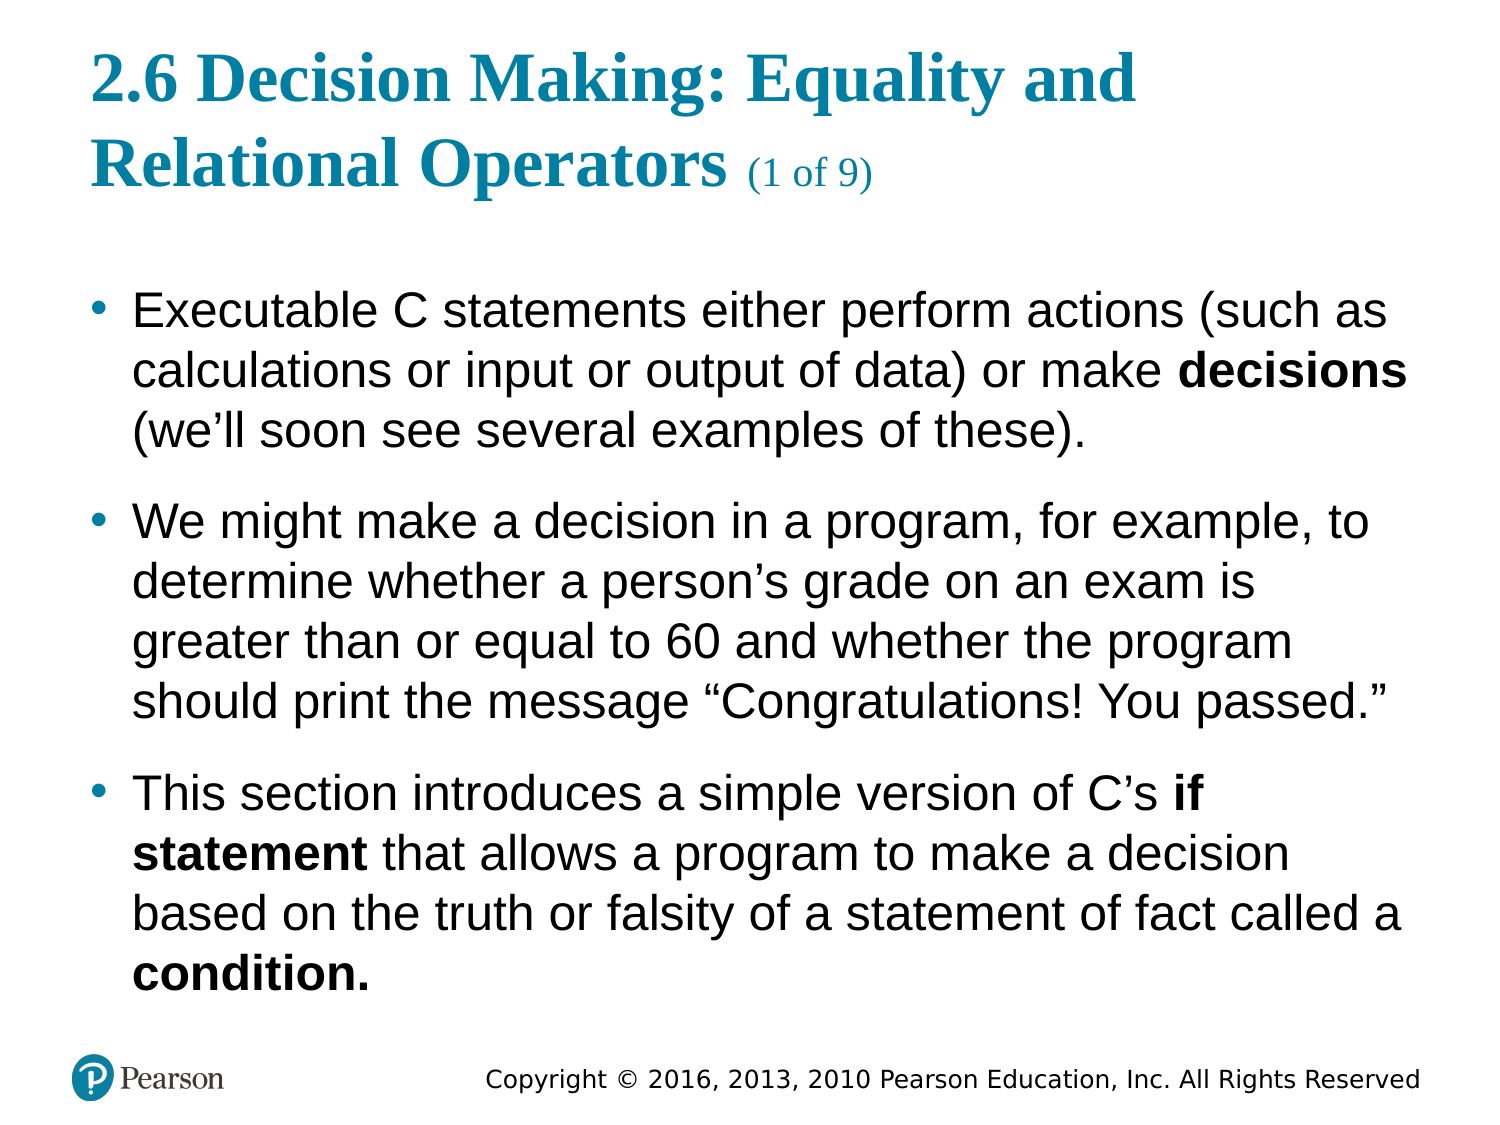

# 2.6 Decision Making: Equality and Relational Operators (1 of 9)
Executable C statements either perform actions (such as calculations or input or output of data) or make decisions (we’ll soon see several examples of these).
We might make a decision in a program, for example, to determine whether a person’s grade on an exam is greater than or equal to 60 and whether the program should print the message “Congratulations! You passed.”
This section introduces a simple version of C’s if statement that allows a program to make a decision based on the truth or falsity of a statement of fact called a condition.